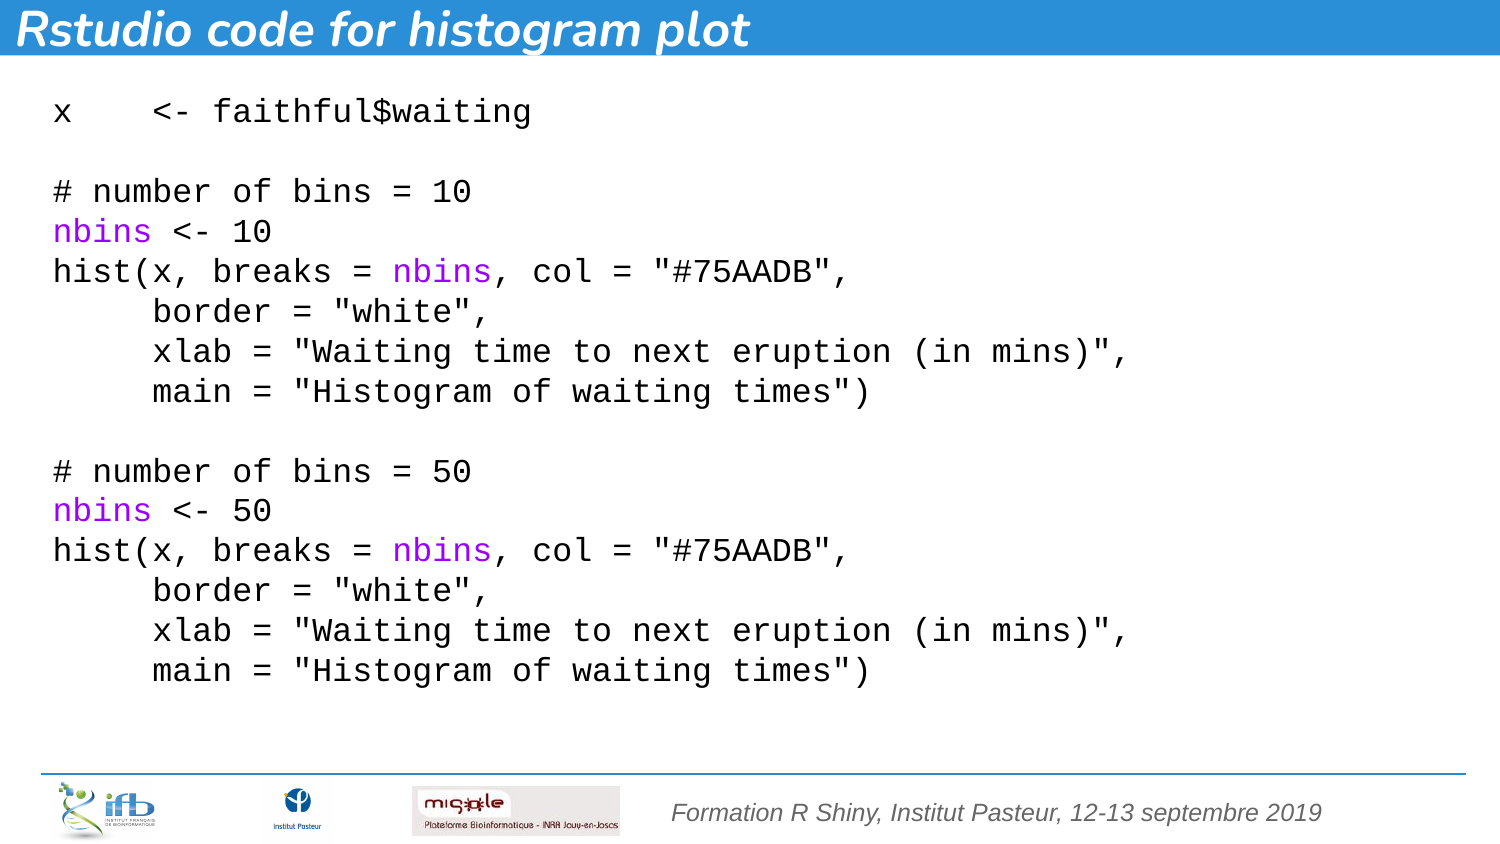

# Rstudio code for histogram plot
x    <- faithful$waiting

# number of bins = 10
nbins <- 10
hist(x, breaks = nbins, col = "#75AADB",
     border = "white",
     xlab = "Waiting time to next eruption (in mins)",
     main = "Histogram of waiting times")

# number of bins = 50
nbins <- 50
hist(x, breaks = nbins, col = "#75AADB",
     border = "white",
     xlab = "Waiting time to next eruption (in mins)",
     main = "Histogram of waiting times")